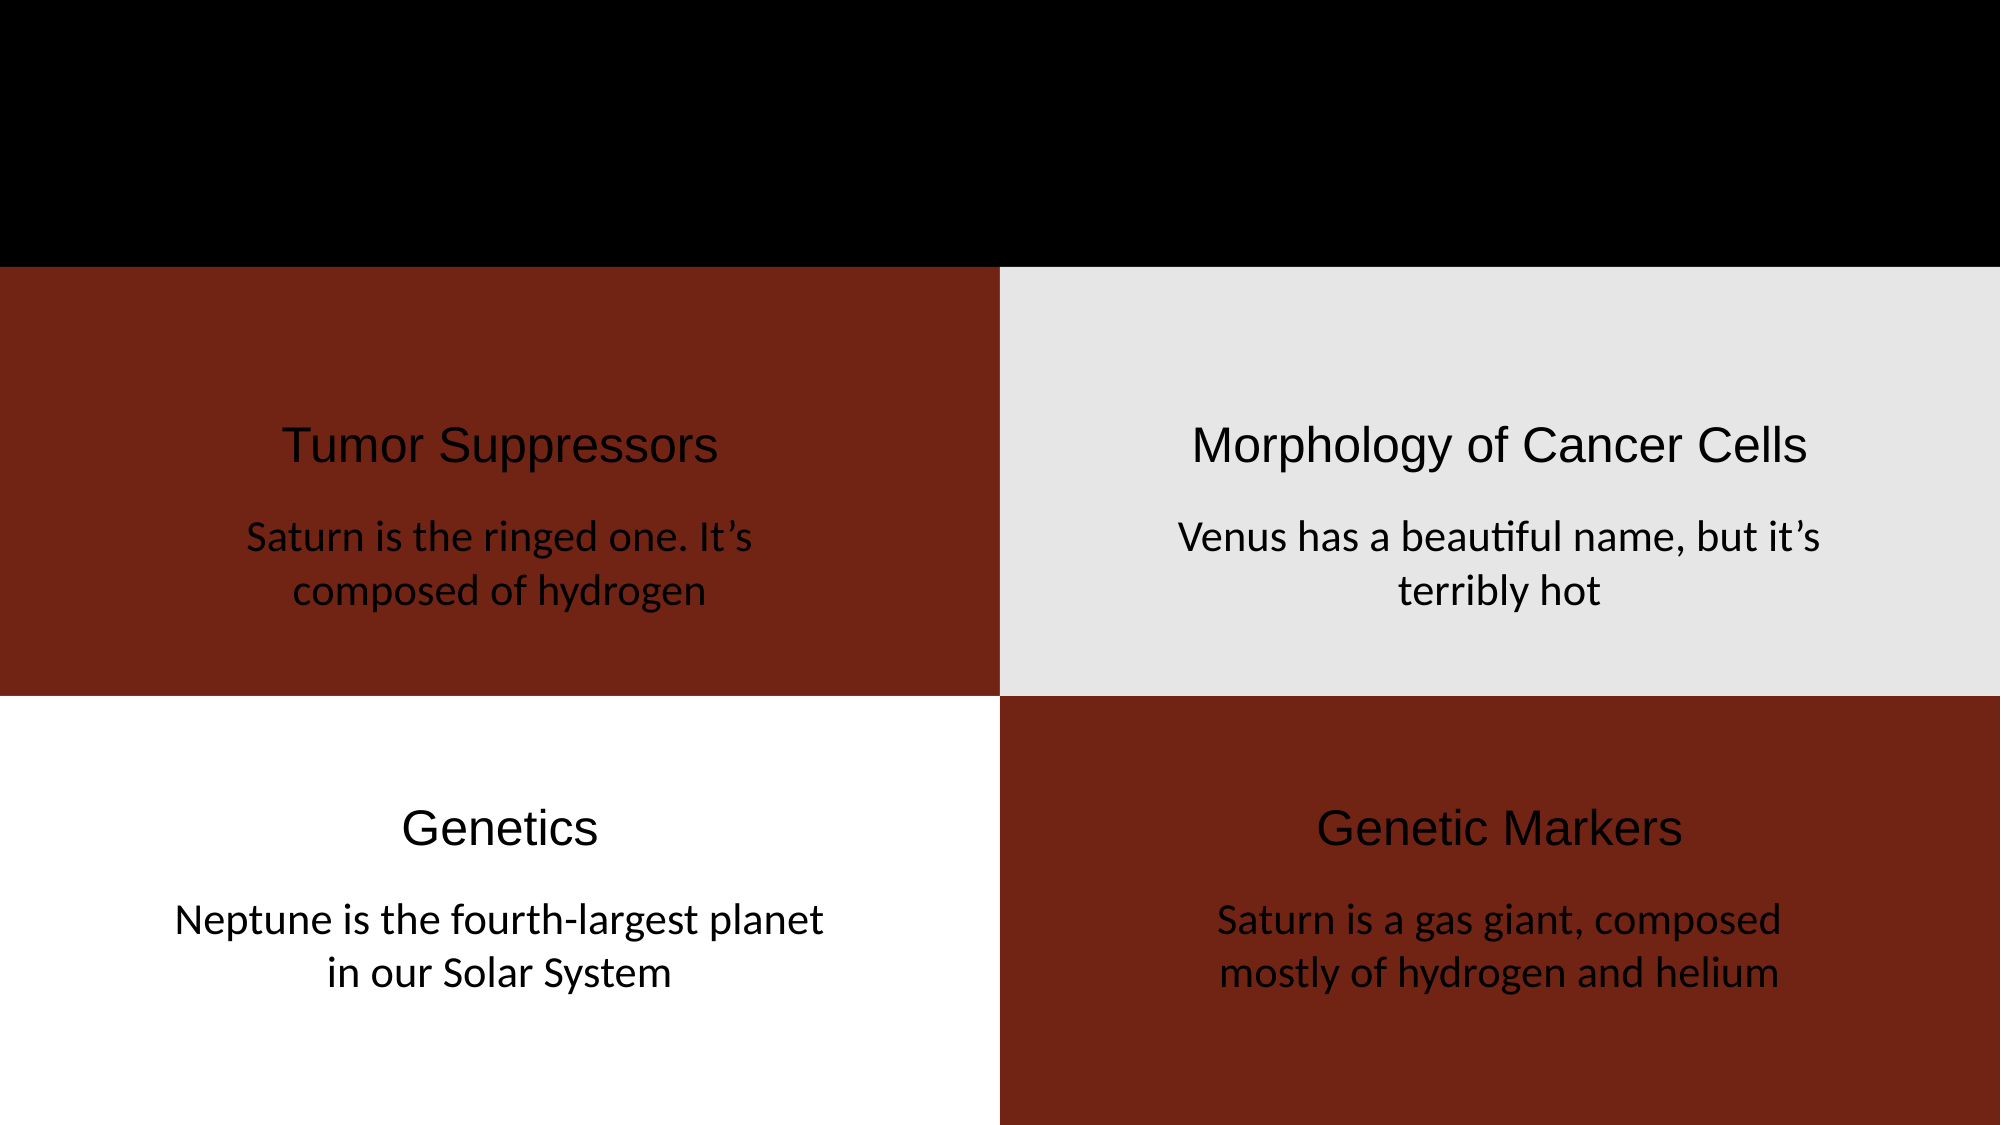

# PATHOLOGY
Tumor Suppressors
Morphology of Cancer Cells
Saturn is the ringed one. It’s composed of hydrogen
Venus has a beautiful name, but it’s terribly hot
Genetics
Genetic Markers
Neptune is the fourth-largest planet in our Solar System
Saturn is a gas giant, composed mostly of hydrogen and helium